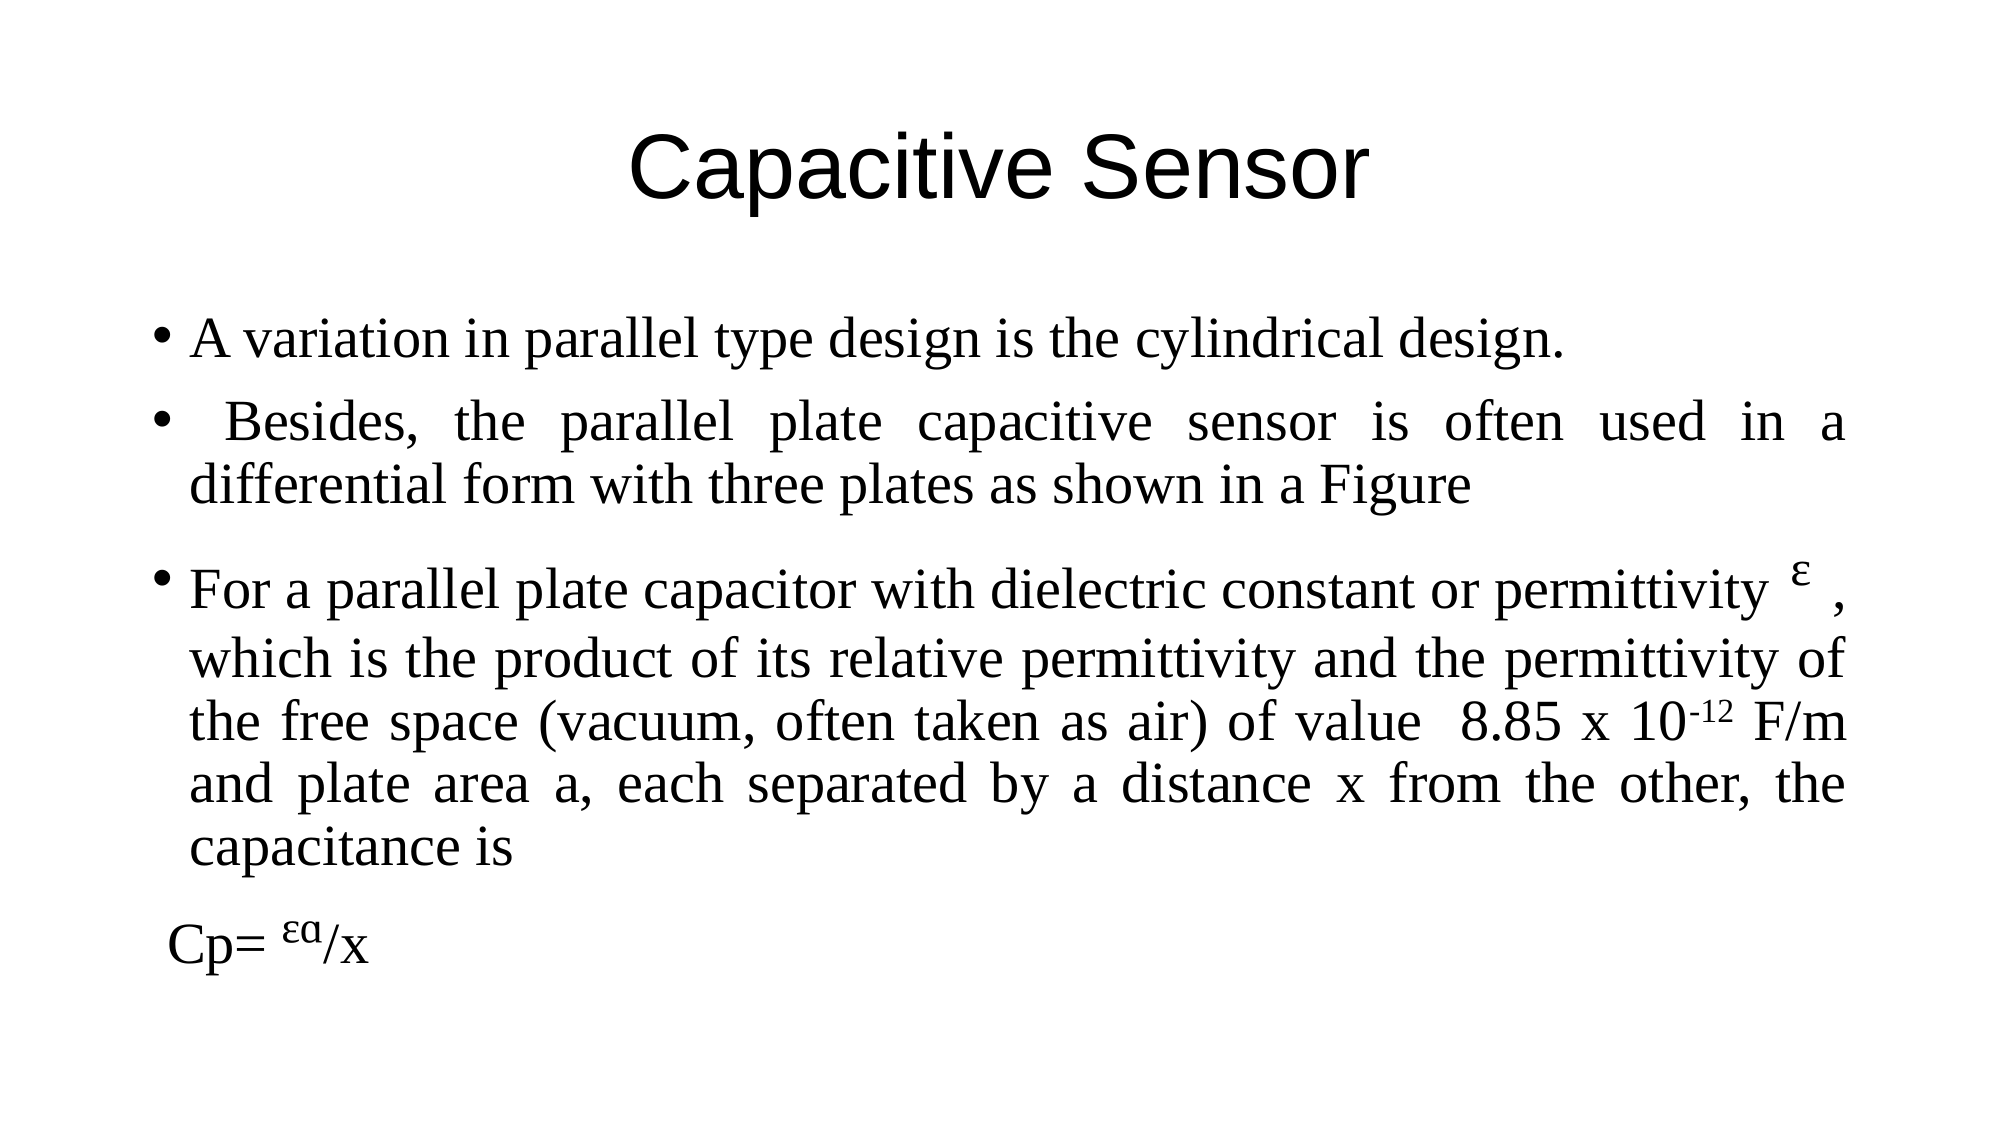

# Capacitive Sensor
A variation in parallel type design is the cylindrical design.
 Besides, the parallel plate capacitive sensor is often used in a differential form with three plates as shown in a Figure
For a parallel plate capacitor with dielectric constant or permittivity ᵋ , which is the product of its relative permittivity and the permittivity of the free space (vacuum, often taken as air) of value  8.85 x 10-12 F/m and plate area a, each separated by a distance x from the other, the capacitance is
 Cp= ᵋᵅ/x